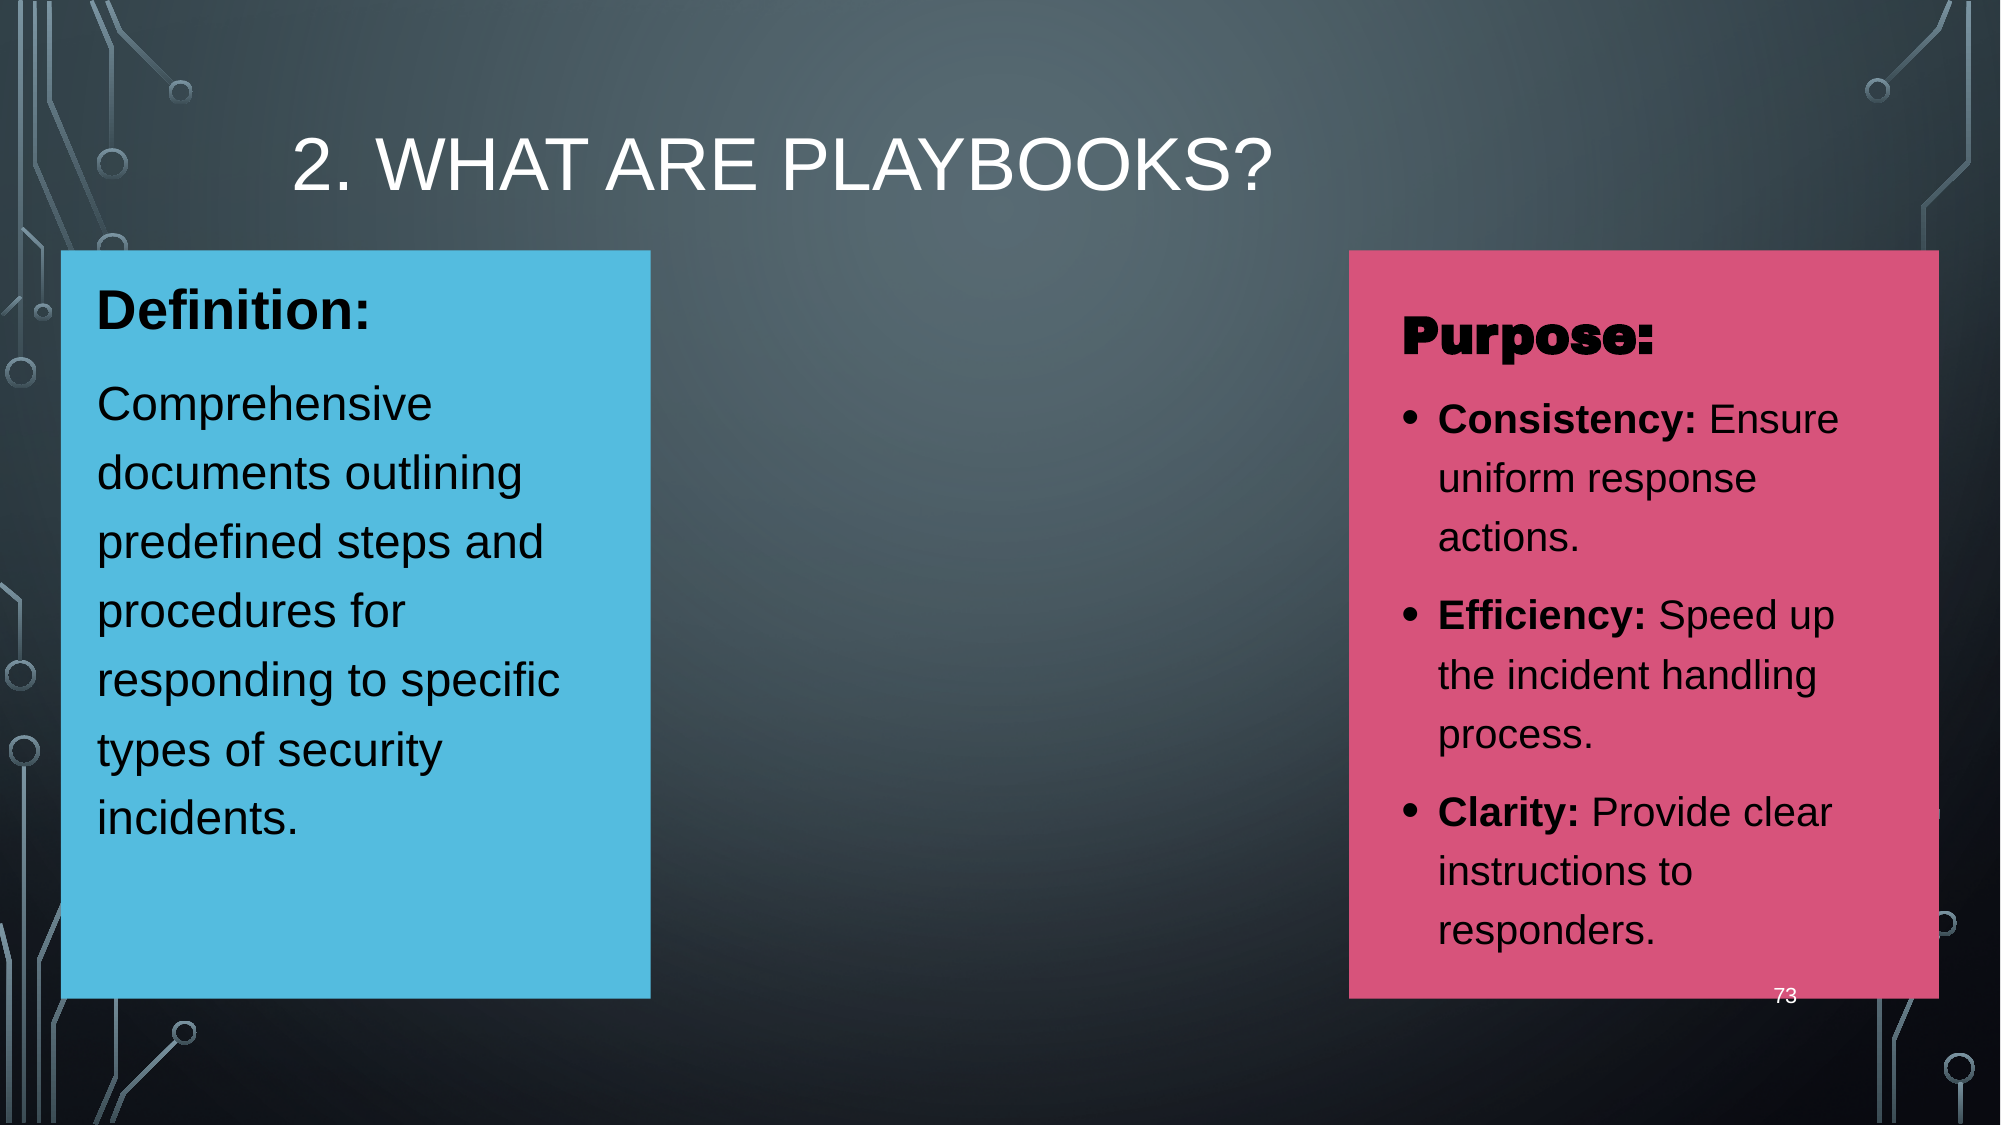

# 2. What Are Playbooks?

Definition:
Comprehensive documents outlining predefined steps and procedures for responding to specific types of security incidents.

Purpose:
Consistency: Ensure uniform response actions.
Efficiency: Speed up the incident handling process.
Clarity: Provide clear instructions to responders.

73